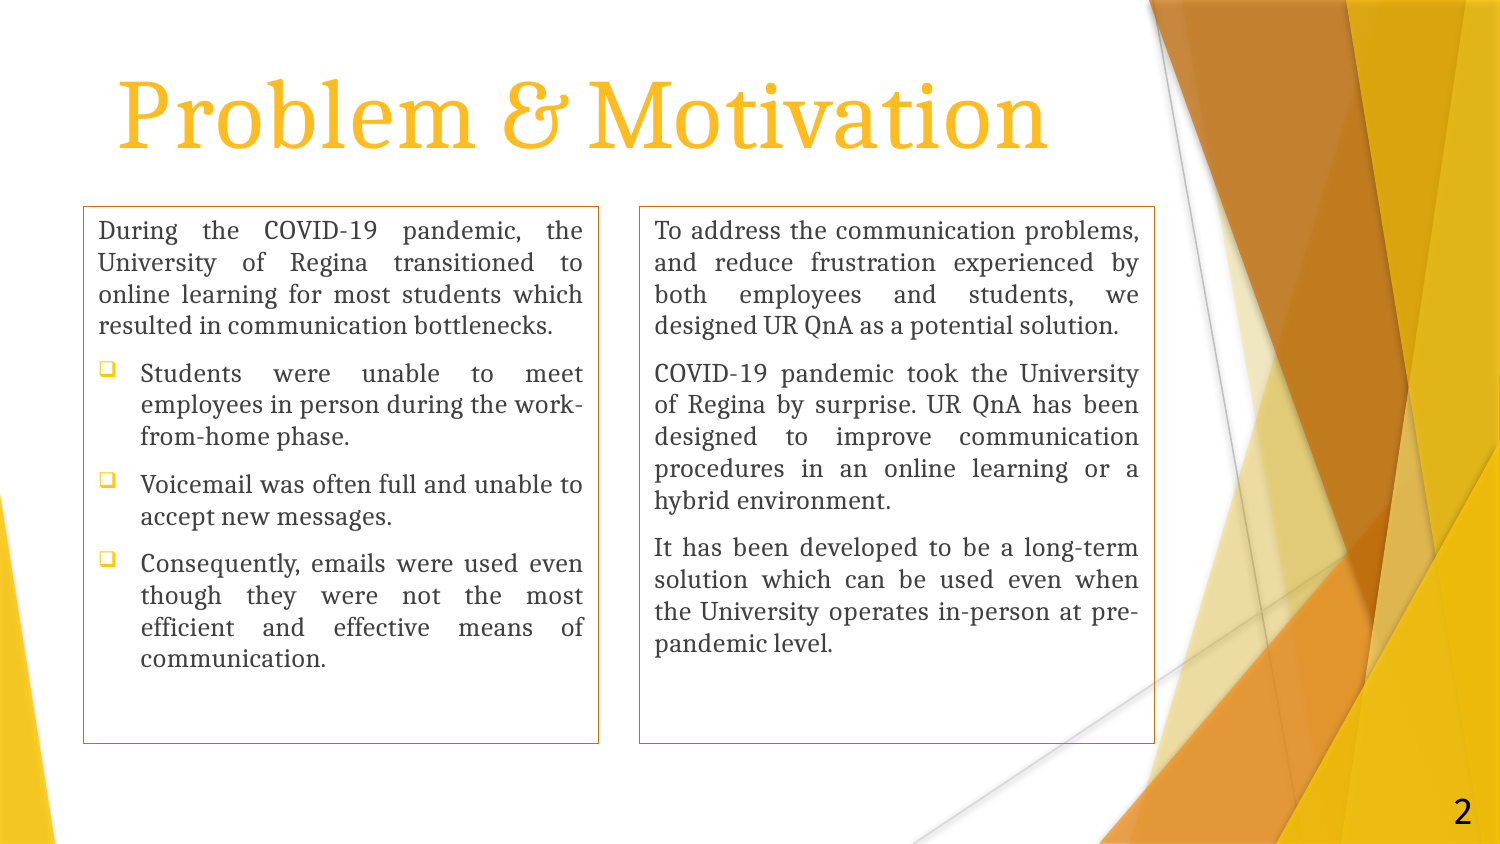

# Problem & Motivation
During the COVID-19 pandemic, the University of Regina transitioned to online learning for most students which resulted in communication bottlenecks.
Students were unable to meet employees in person during the work-from-home phase.
Voicemail was often full and unable to accept new messages.
Consequently, emails were used even though they were not the most efficient and effective means of communication.
To address the communication problems, and reduce frustration experienced by both employees and students, we designed UR QnA as a potential solution.
COVID-19 pandemic took the University of Regina by surprise. UR QnA has been designed to improve communication procedures in an online learning or a hybrid environment.
It has been developed to be a long-term solution which can be used even when the University operates in-person at pre-pandemic level.
2